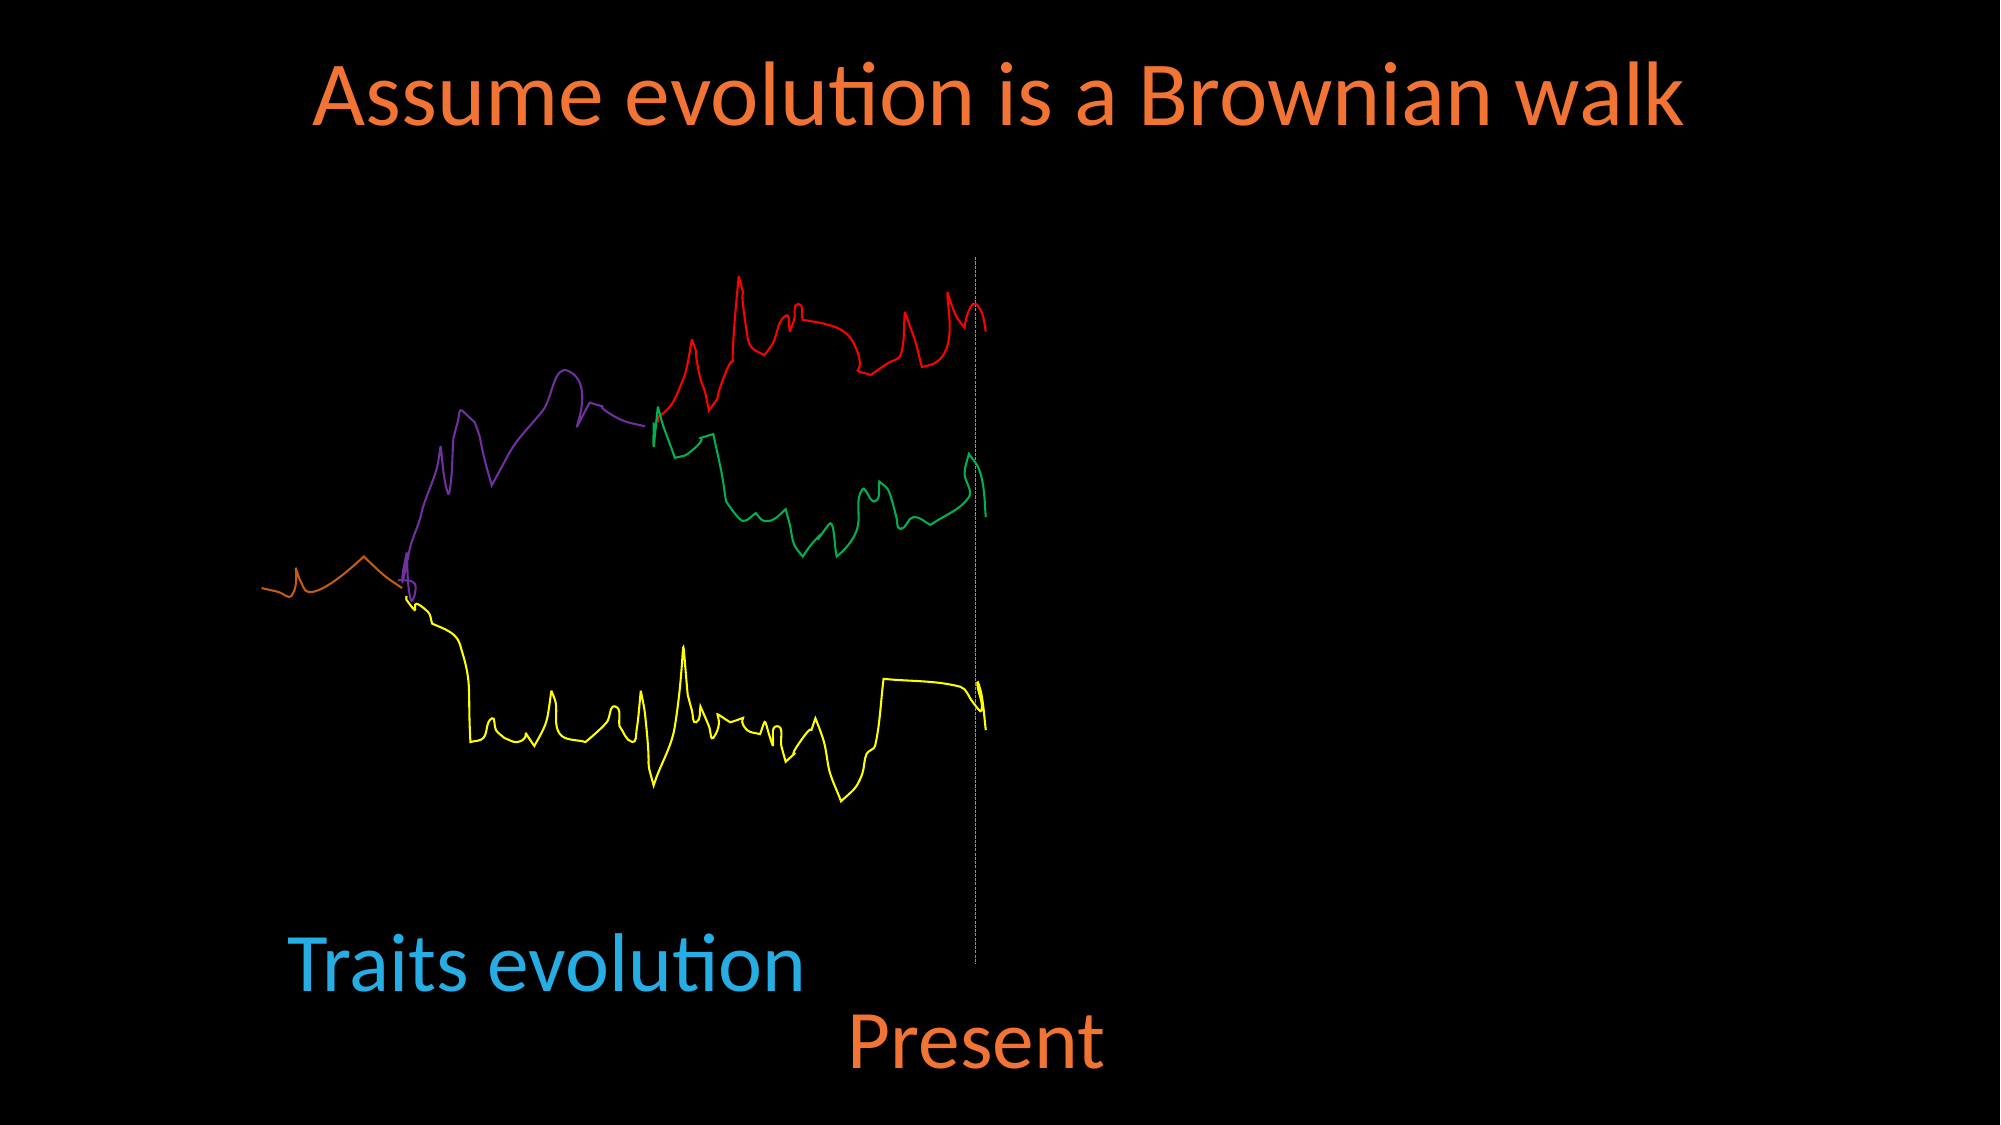

Assume evolution is a Brownian walk

Traits evolution
Present